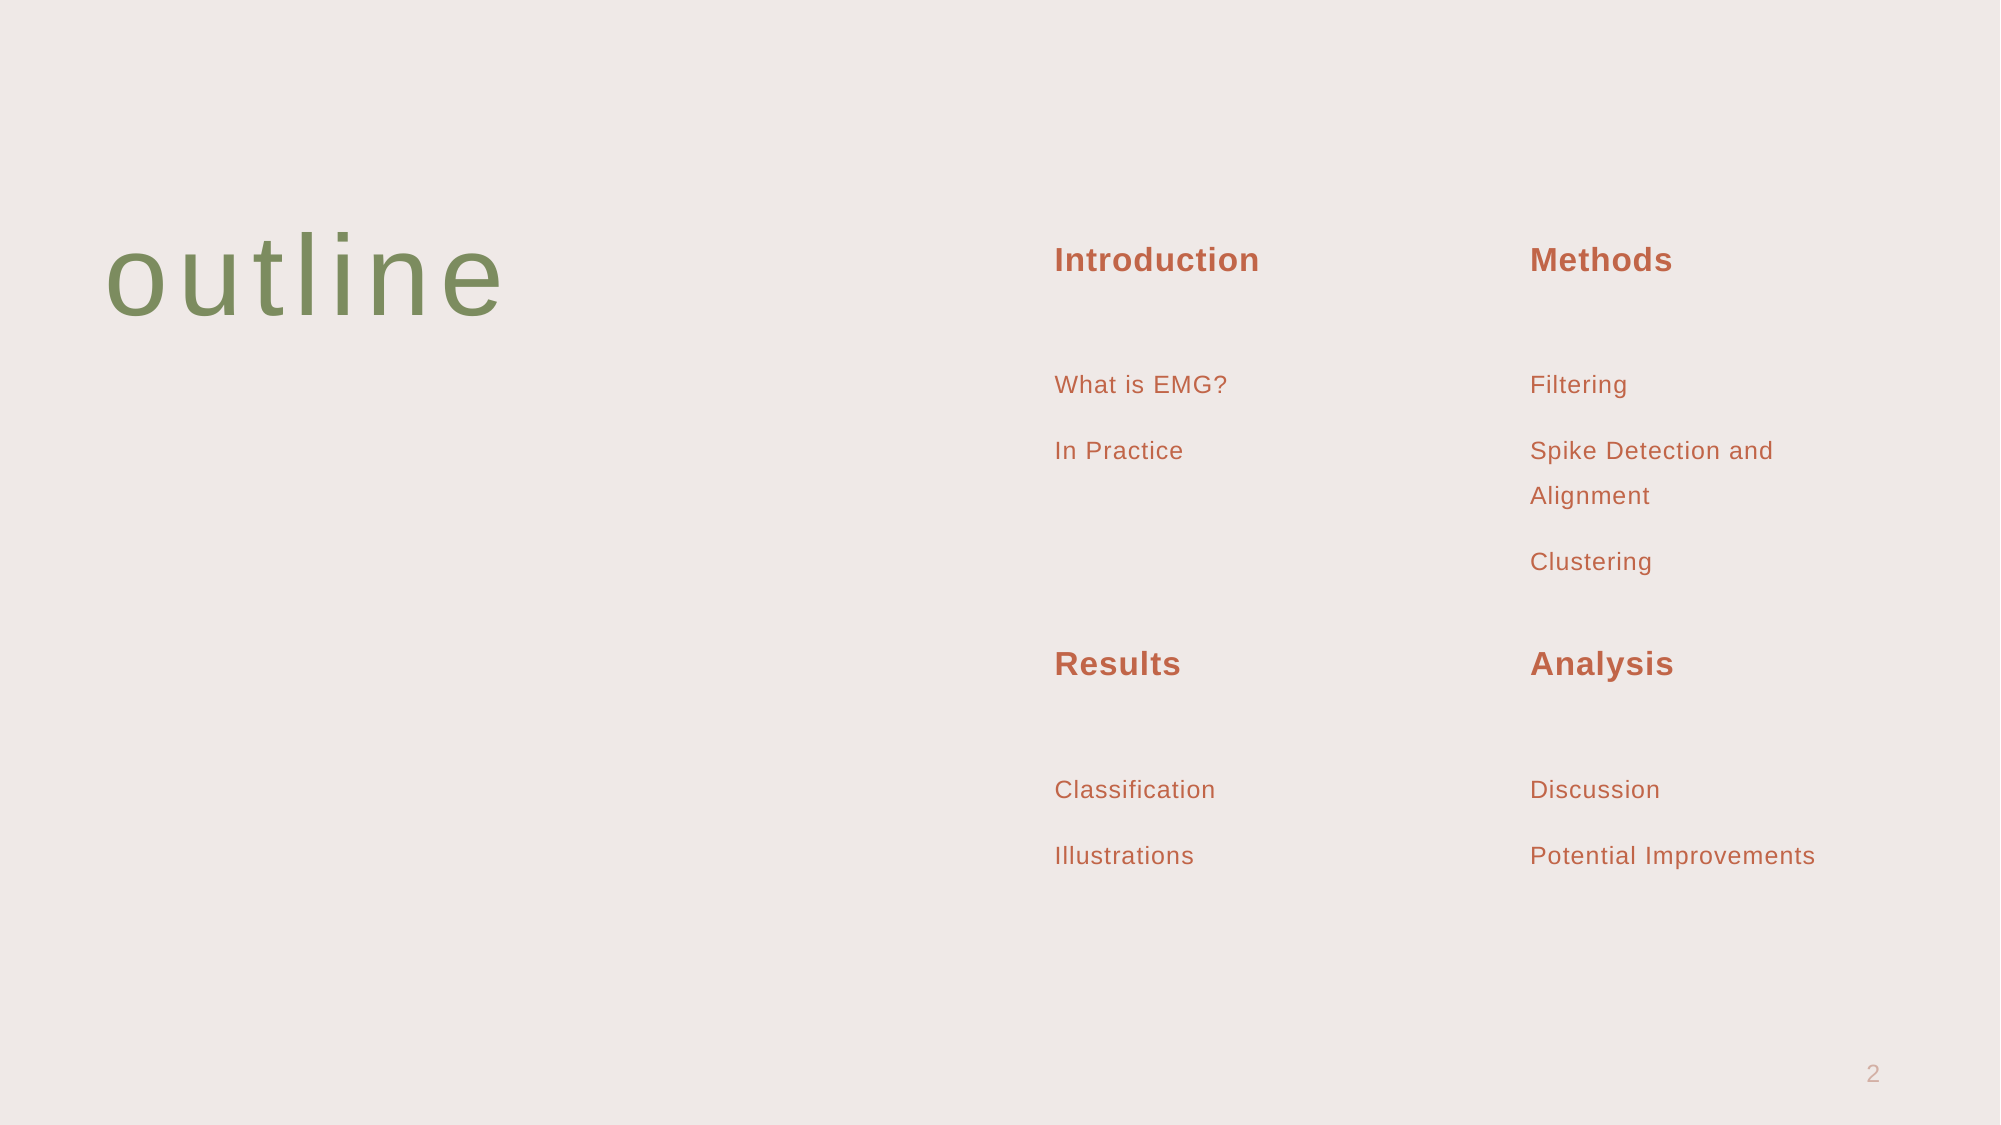

# outline
Introduction
Methods
What is EMG?
In Practice
Filtering
Spike Detection and Alignment
Clustering
Results

Analysis
Classification
Illustrations
Discussion
Potential Improvements
2